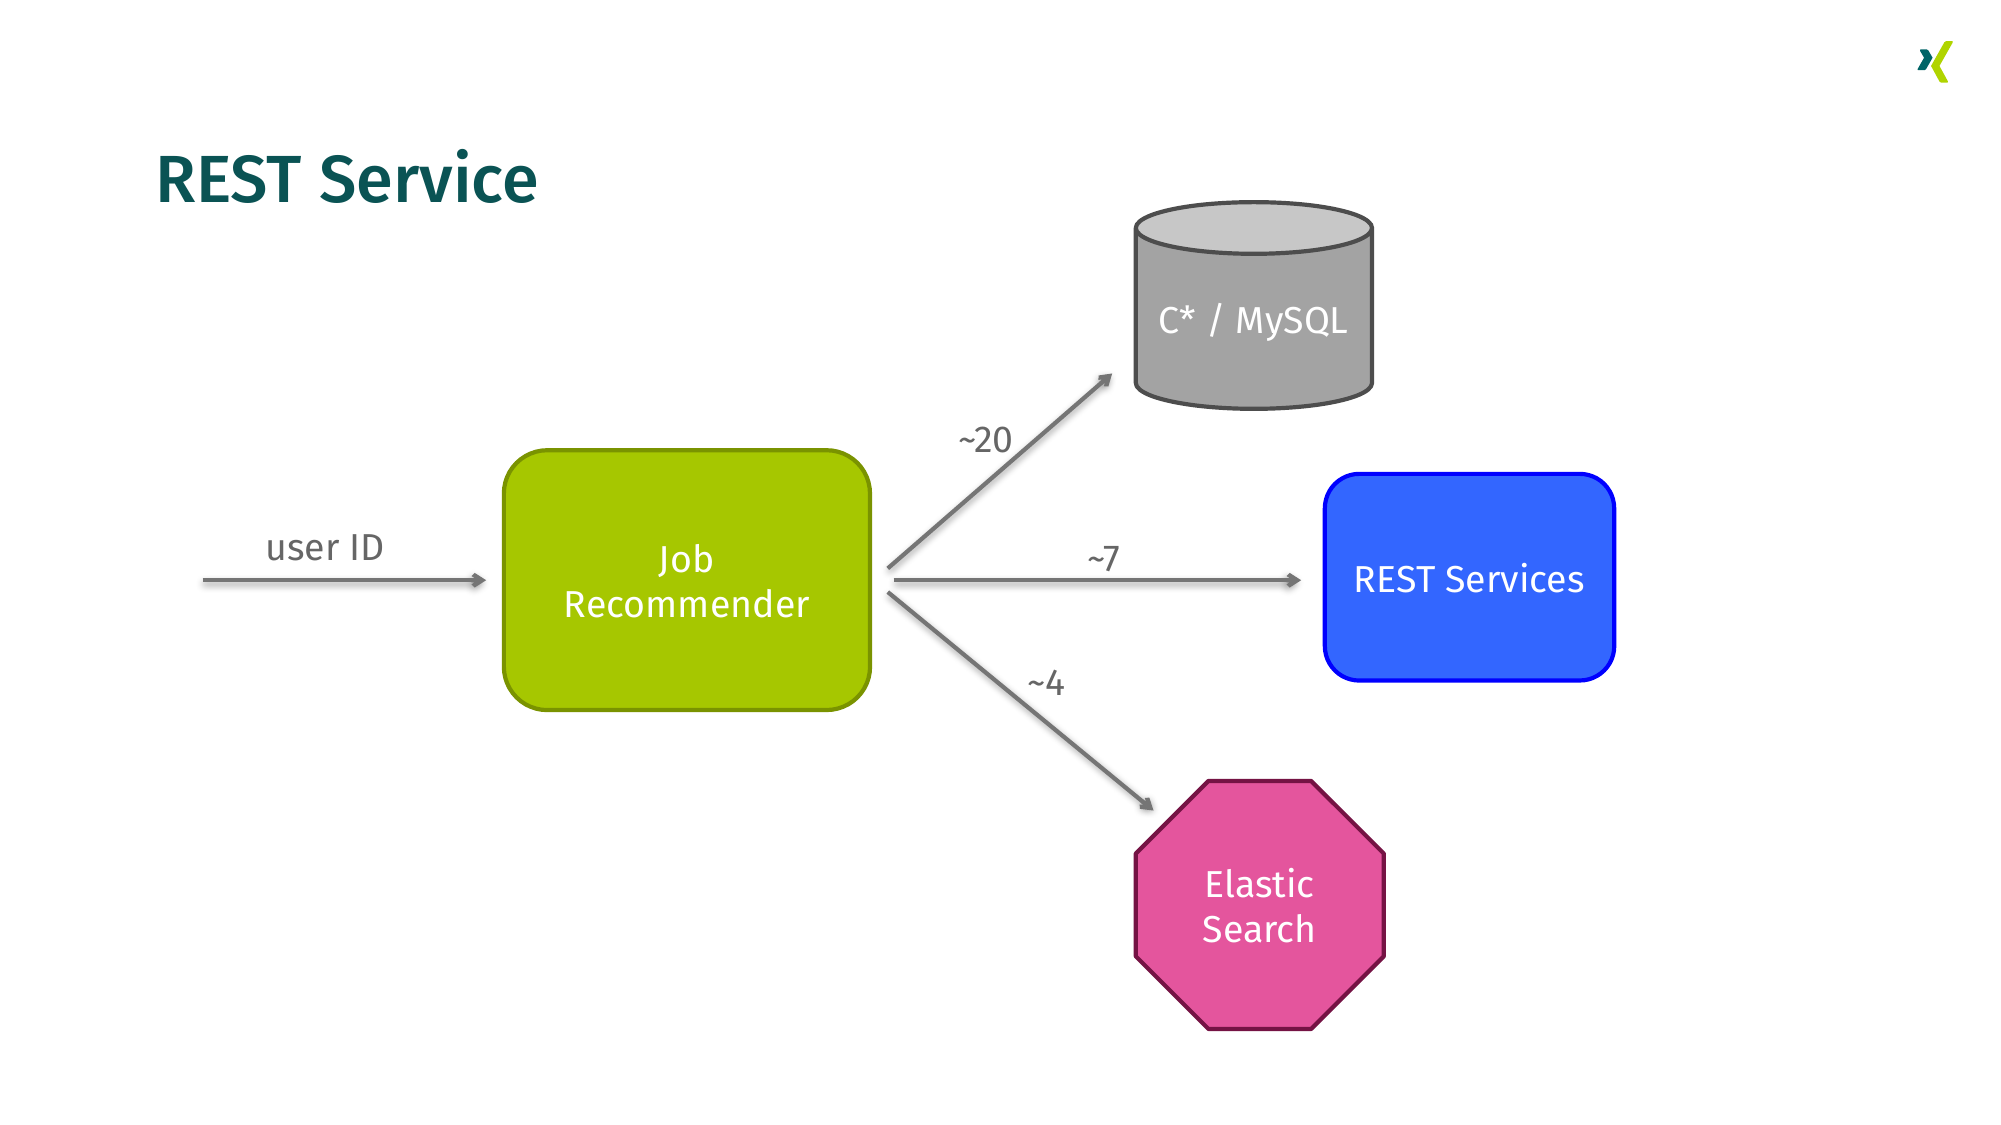

# REST Service
C* / MySQL
~20
Job Recommender
REST Services
user ID
~7
~4
Elastic Search